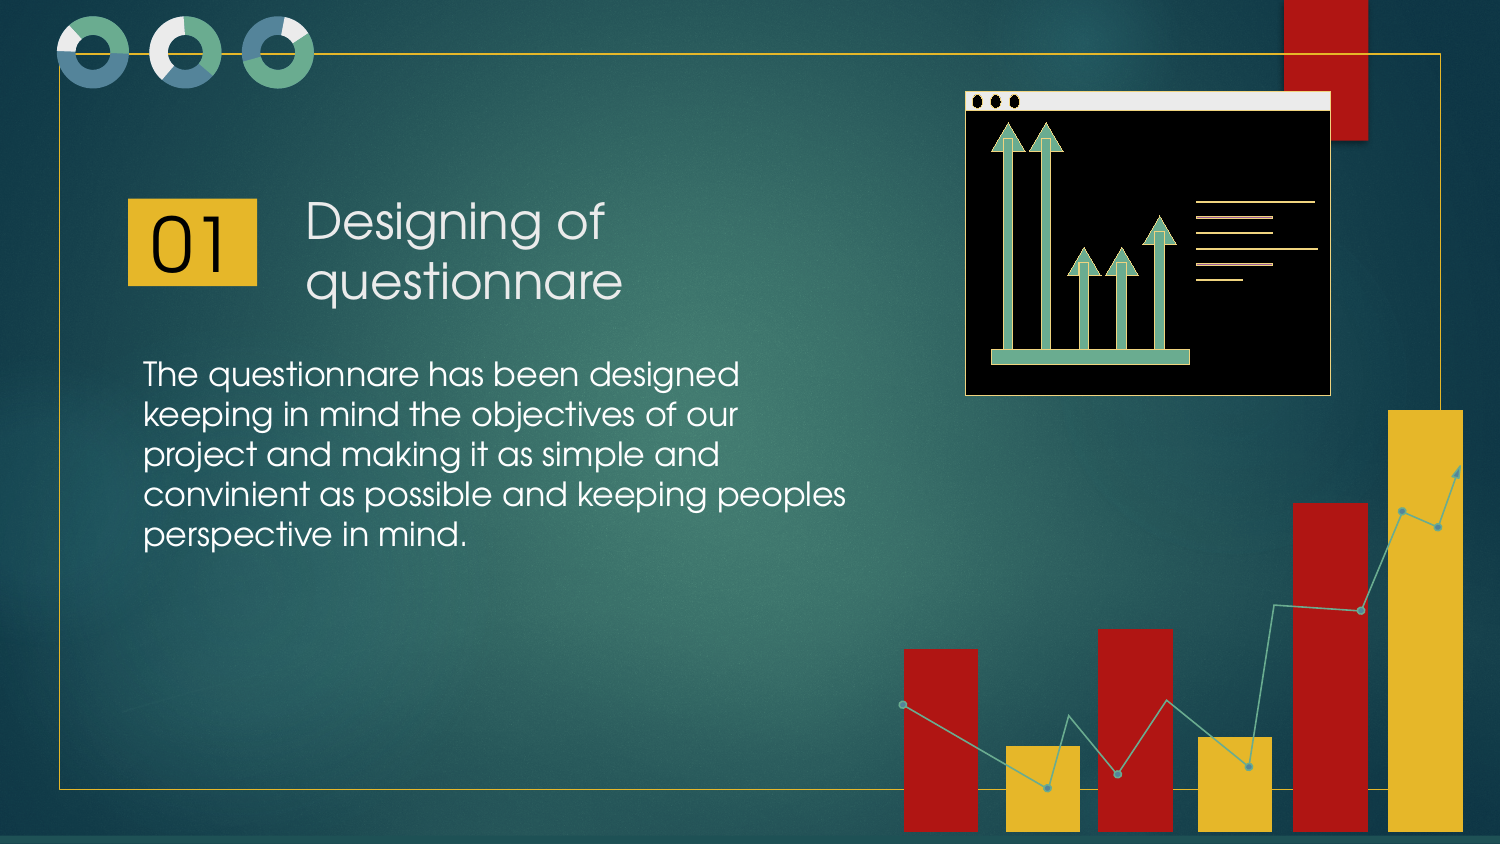

# Designing of questionnare
01
The questionnare has been designed keeping in mind the objectives of our project and making it as simple and convinient as possible and keeping peoples perspective in mind.